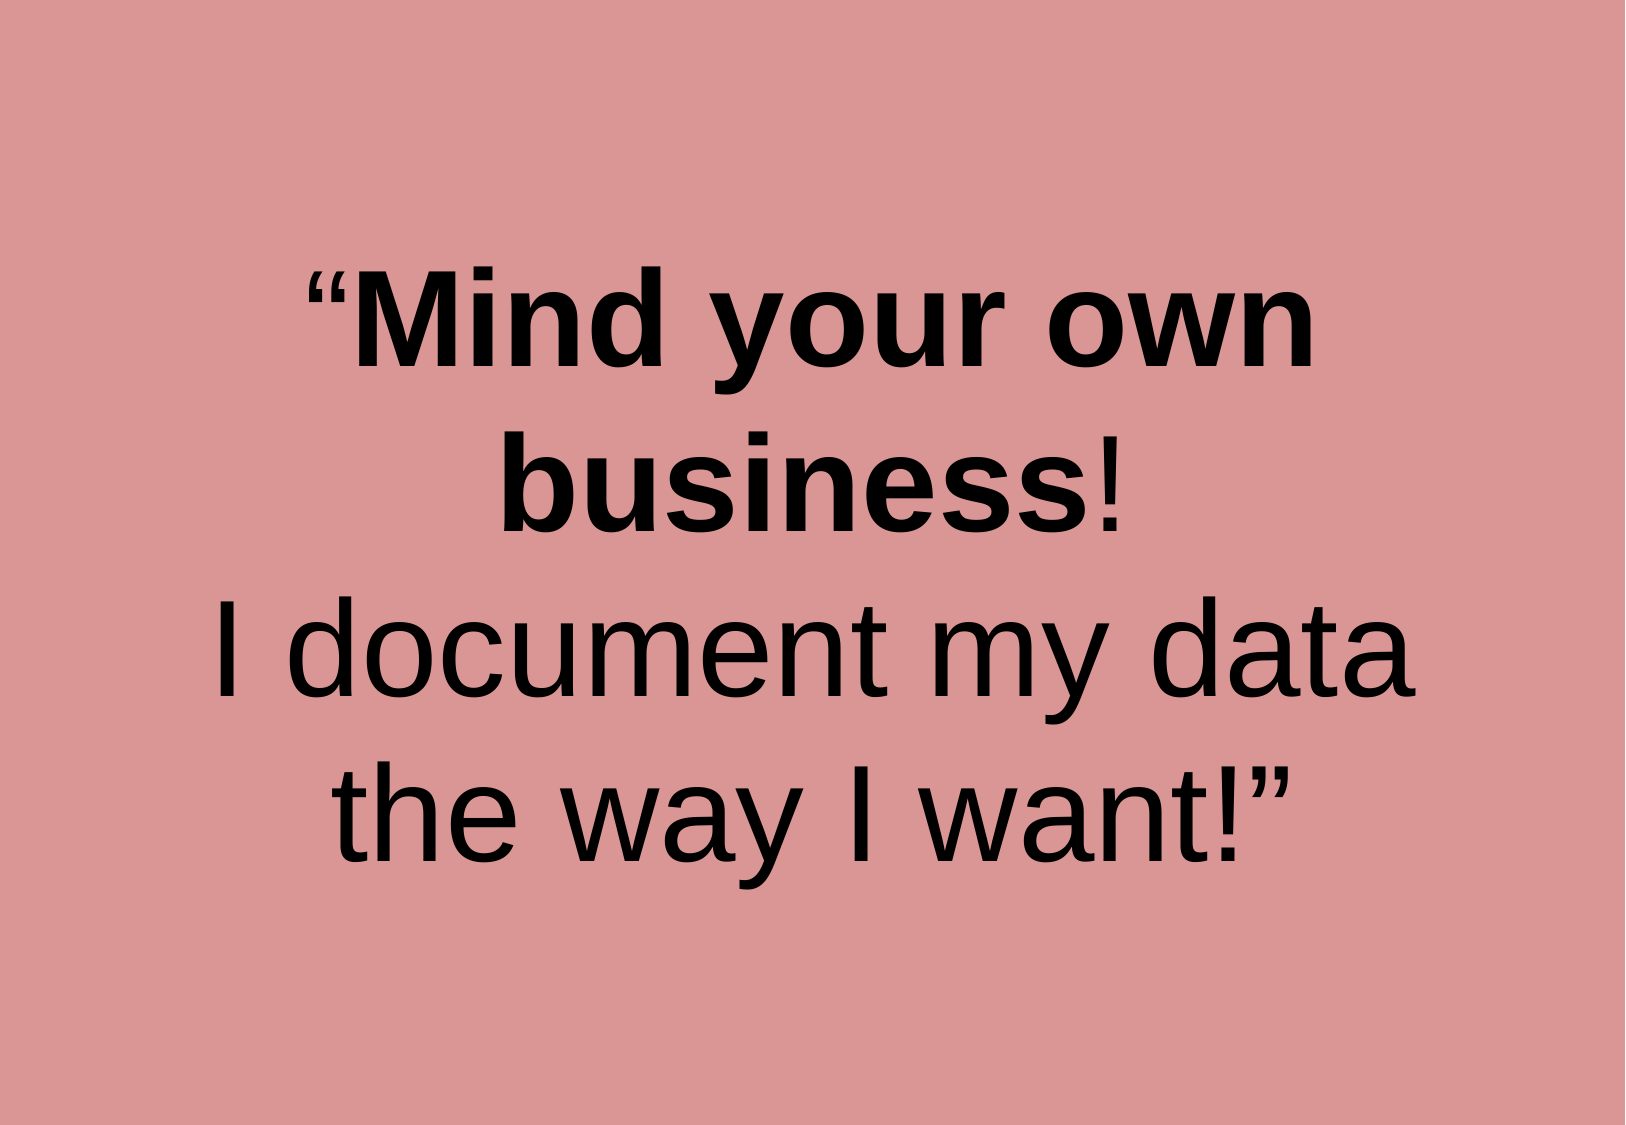

“Mind your own business!
I document my data the way I want!”